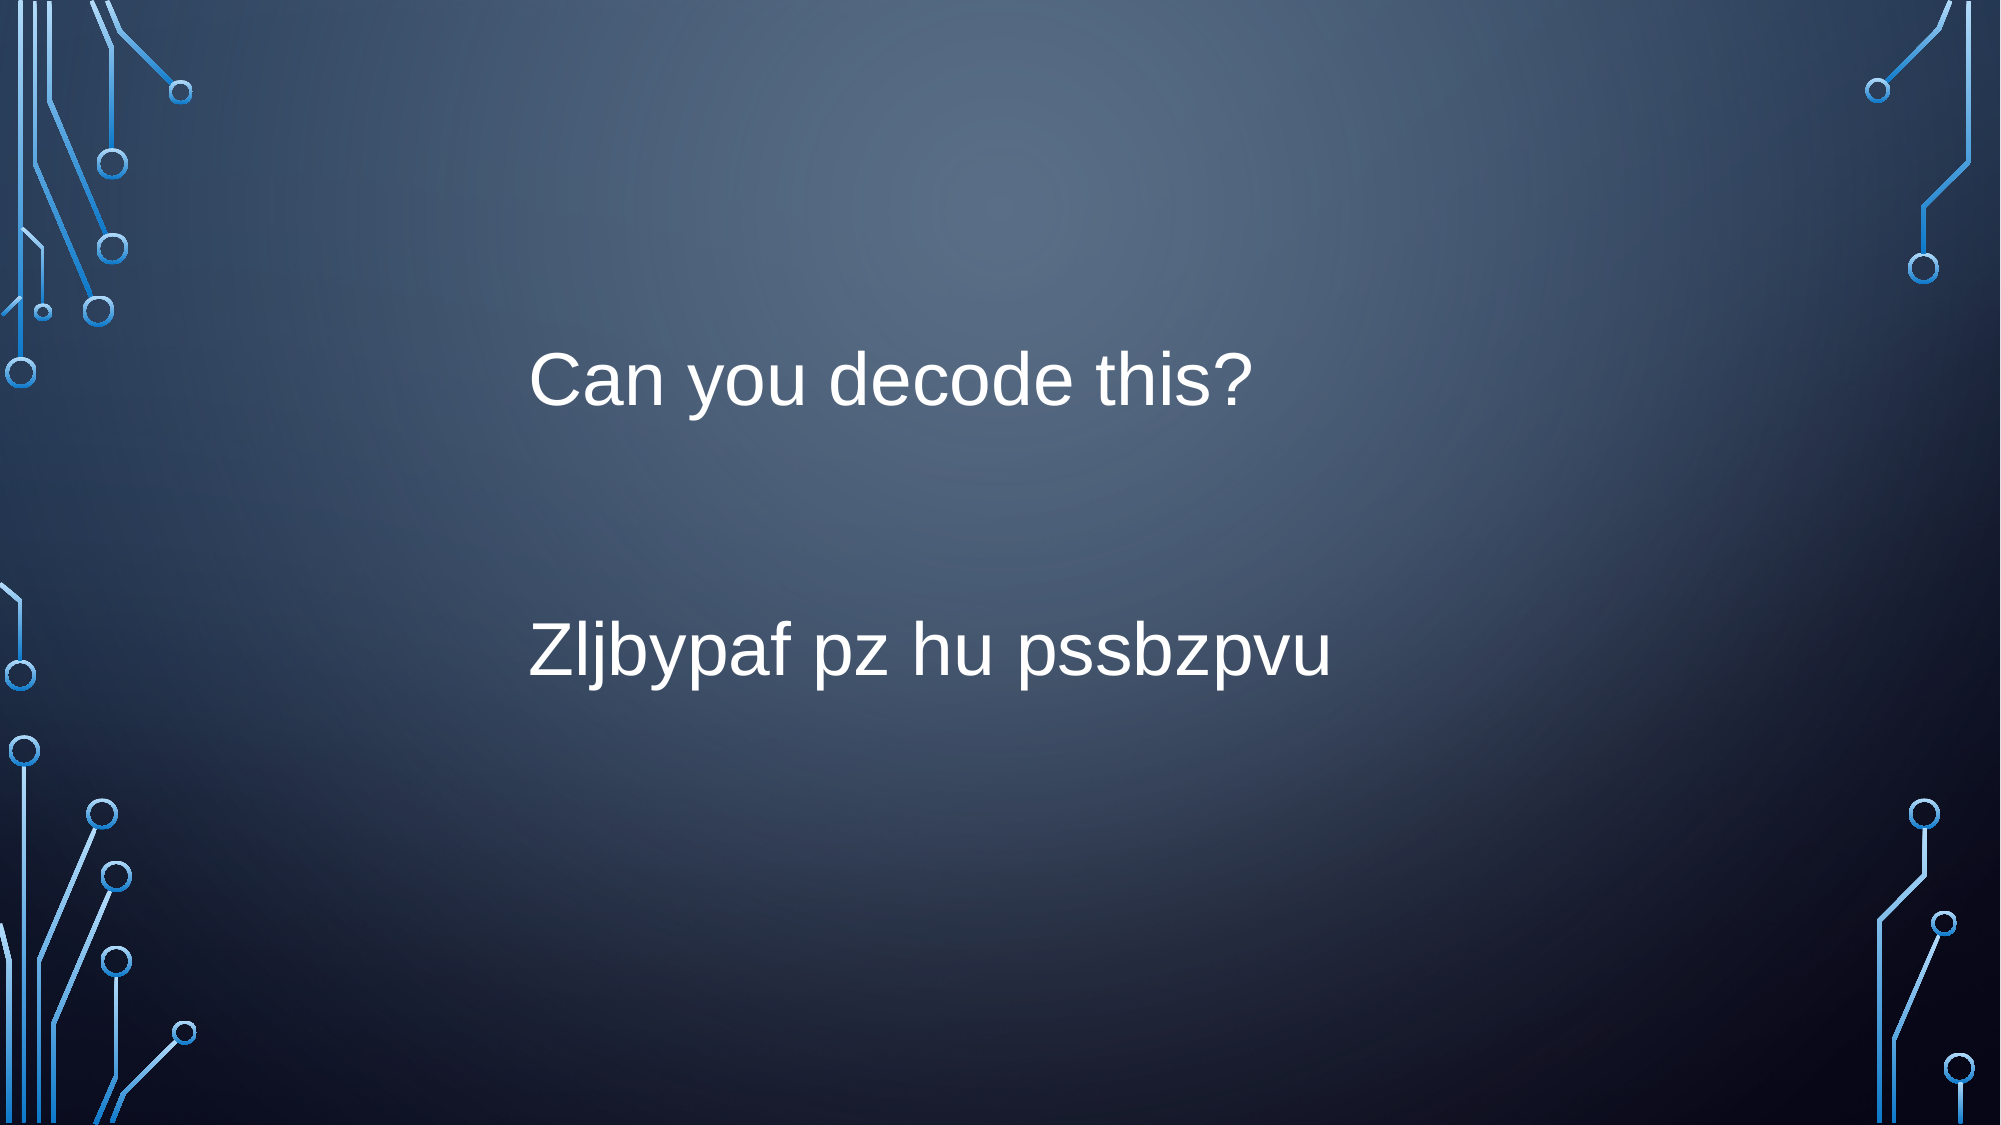

Can you decode this?

Zljbypaf pz hu pssbzpvu